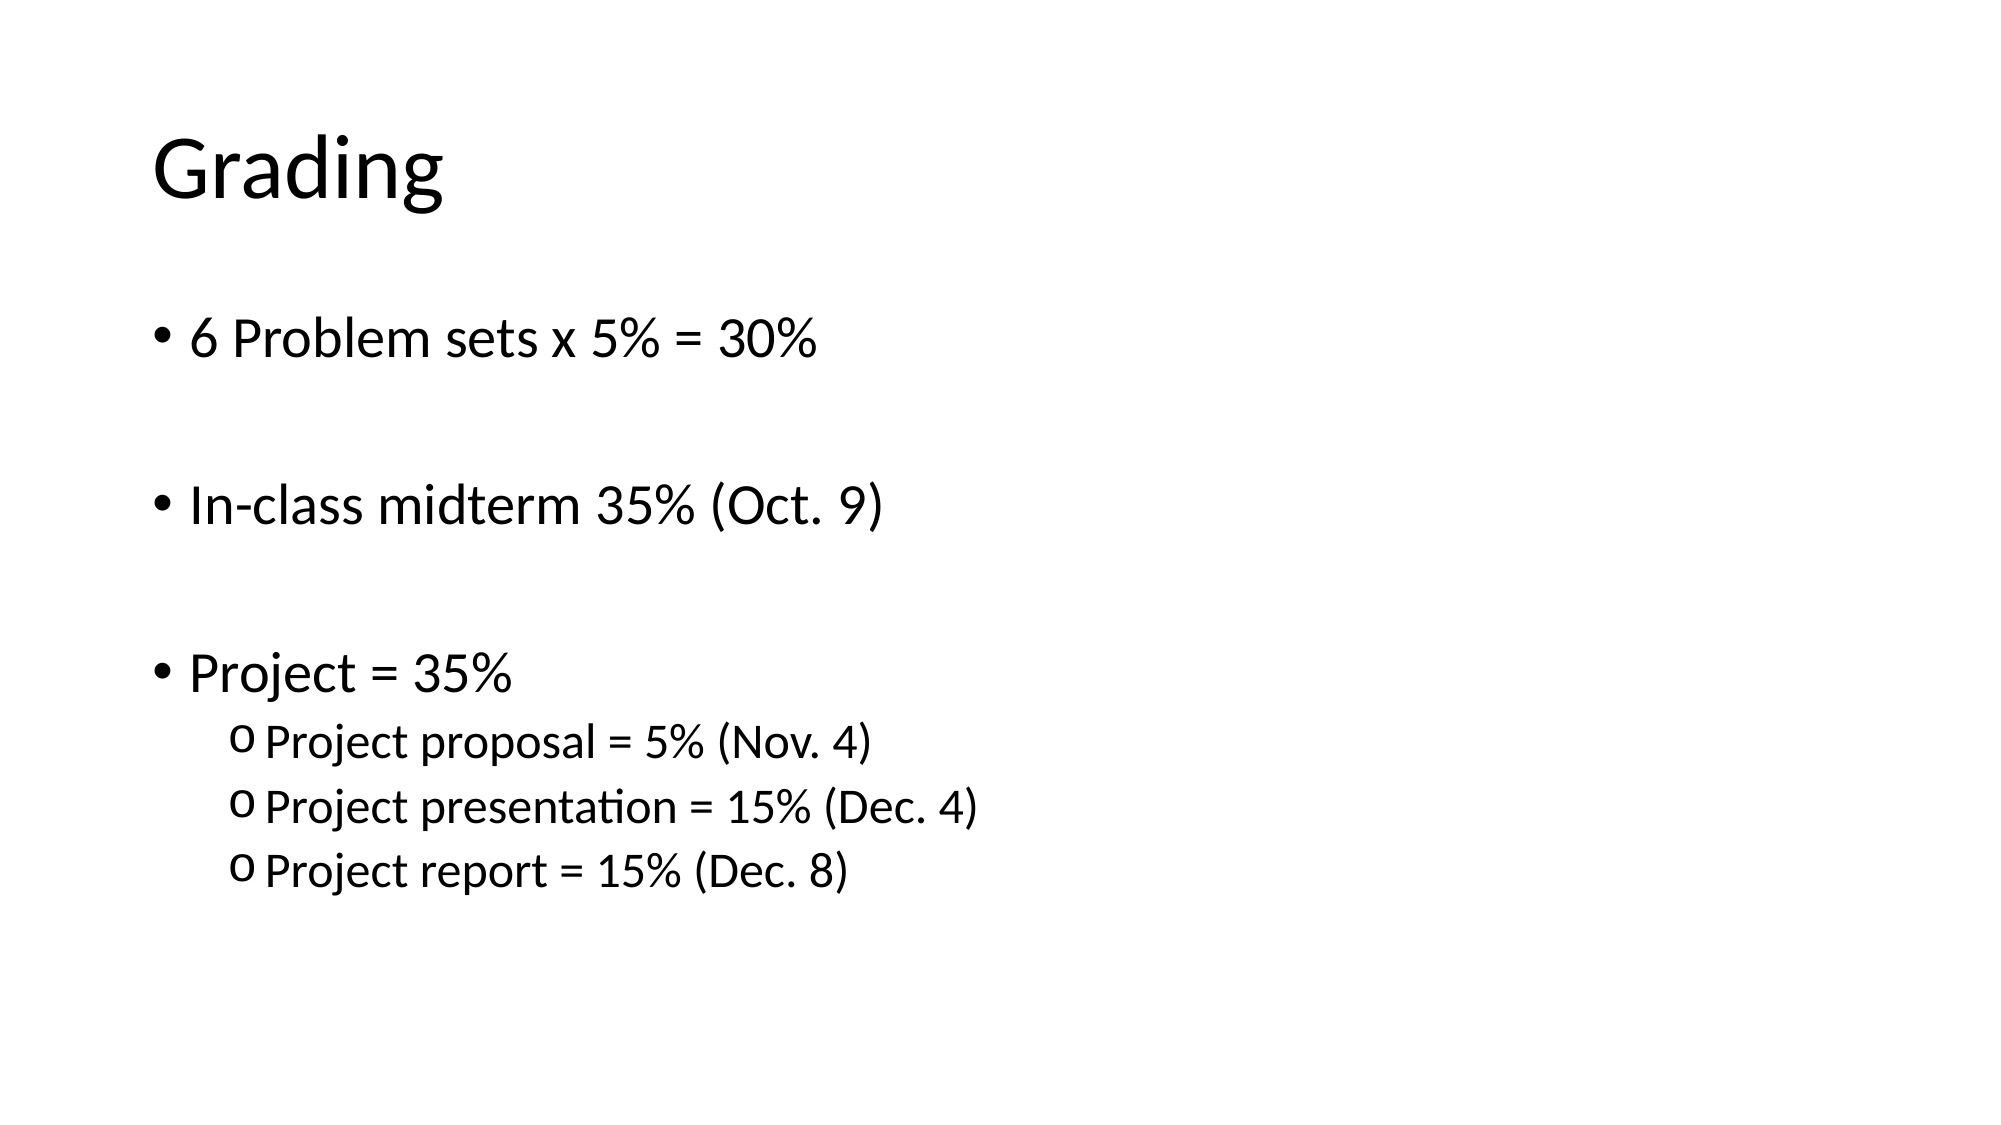

# Grading
6 Problem sets x 5% = 30%

In-class midterm 35% (Oct. 9)

Project = 35%
Project proposal = 5% (Nov. 4)
Project presentation = 15% (Dec. 4)
Project report = 15% (Dec. 8)